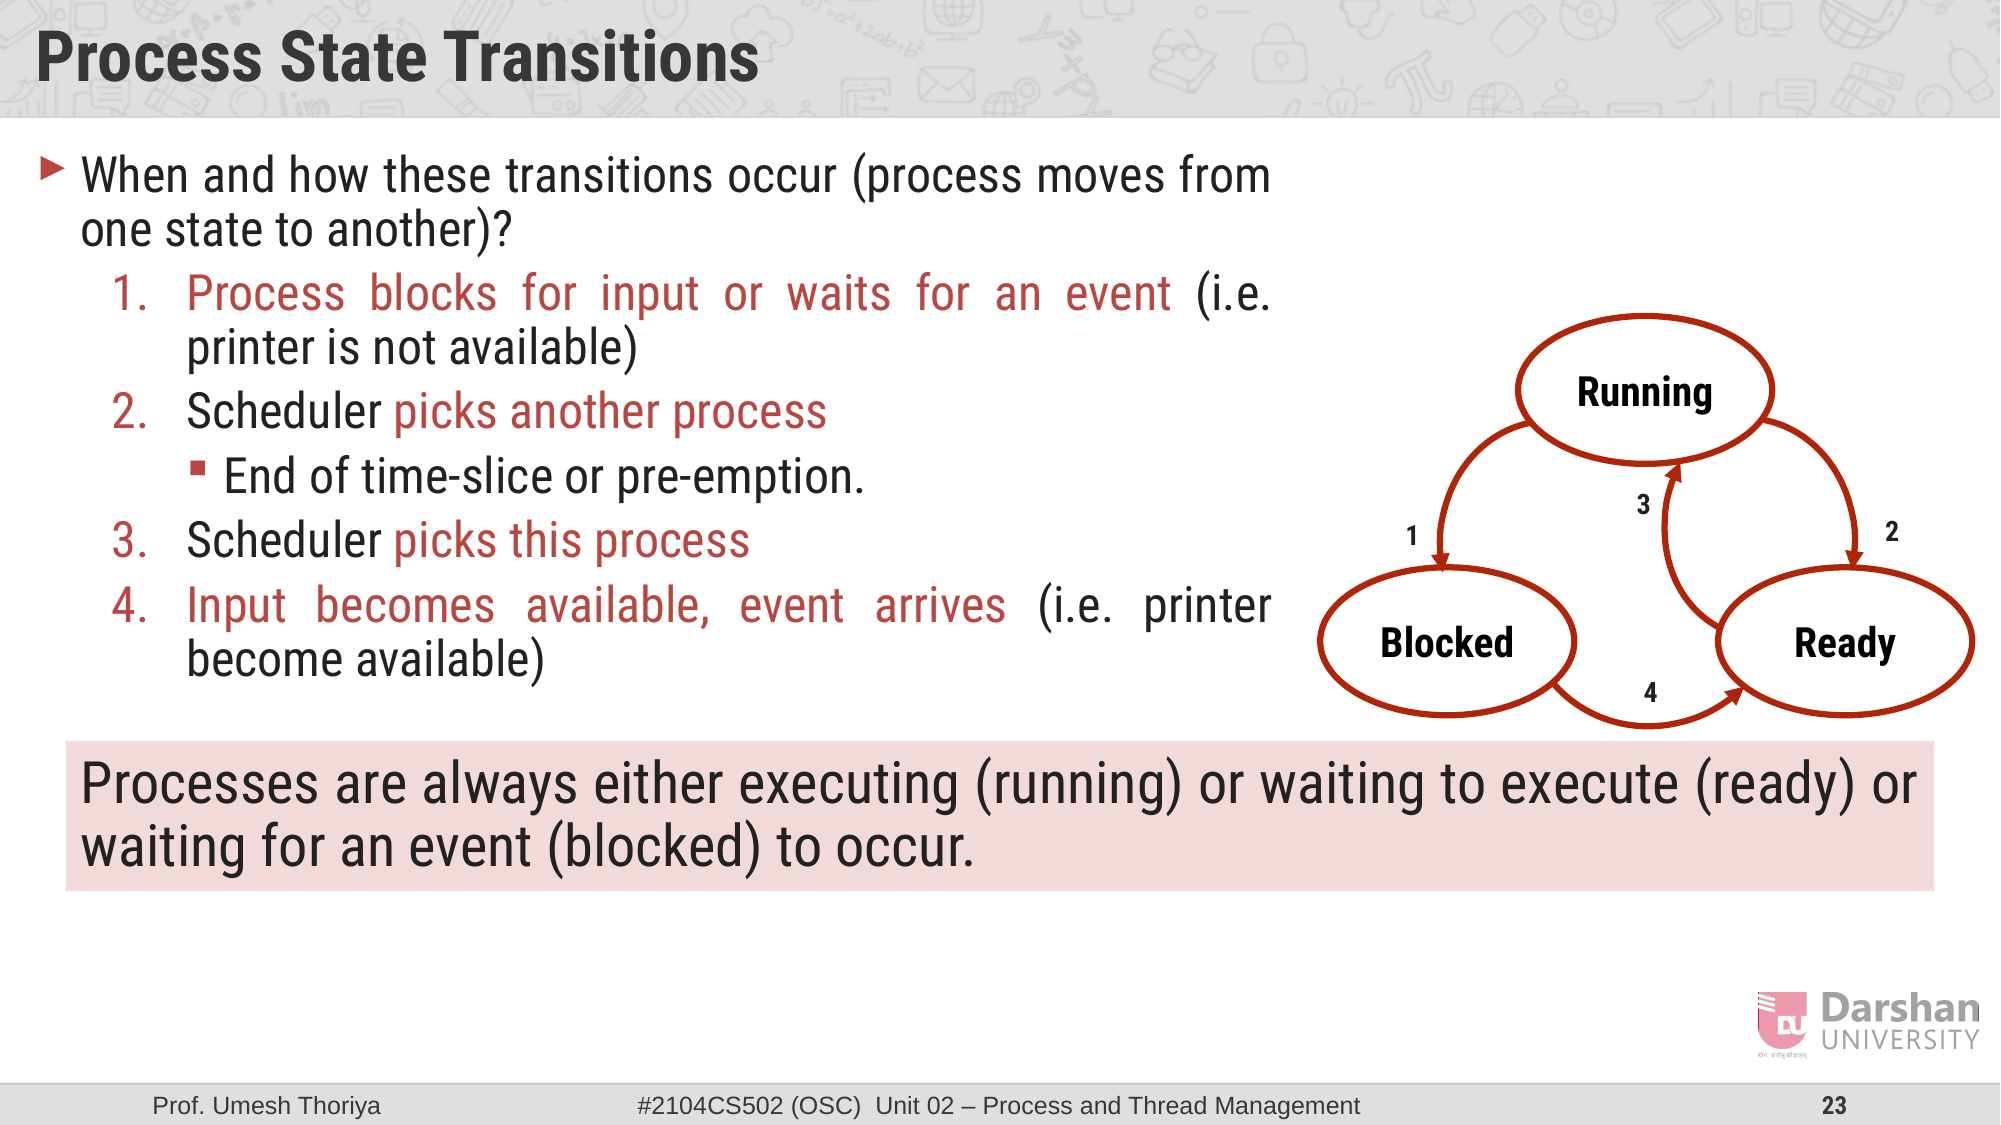

# Process State Transitions
When and how these transitions occur (process moves from one state to another)?
Process blocks for input or waits for an event (i.e. printer is not available)
Scheduler picks another process
End of time-slice or pre-emption.
Scheduler picks this process
Input becomes available, event arrives (i.e. printer become available)
Running

3
2
1
Ready
Blocked
4
Processes are always either executing (running) or waiting to execute (ready) or waiting for an event (blocked) to occur.